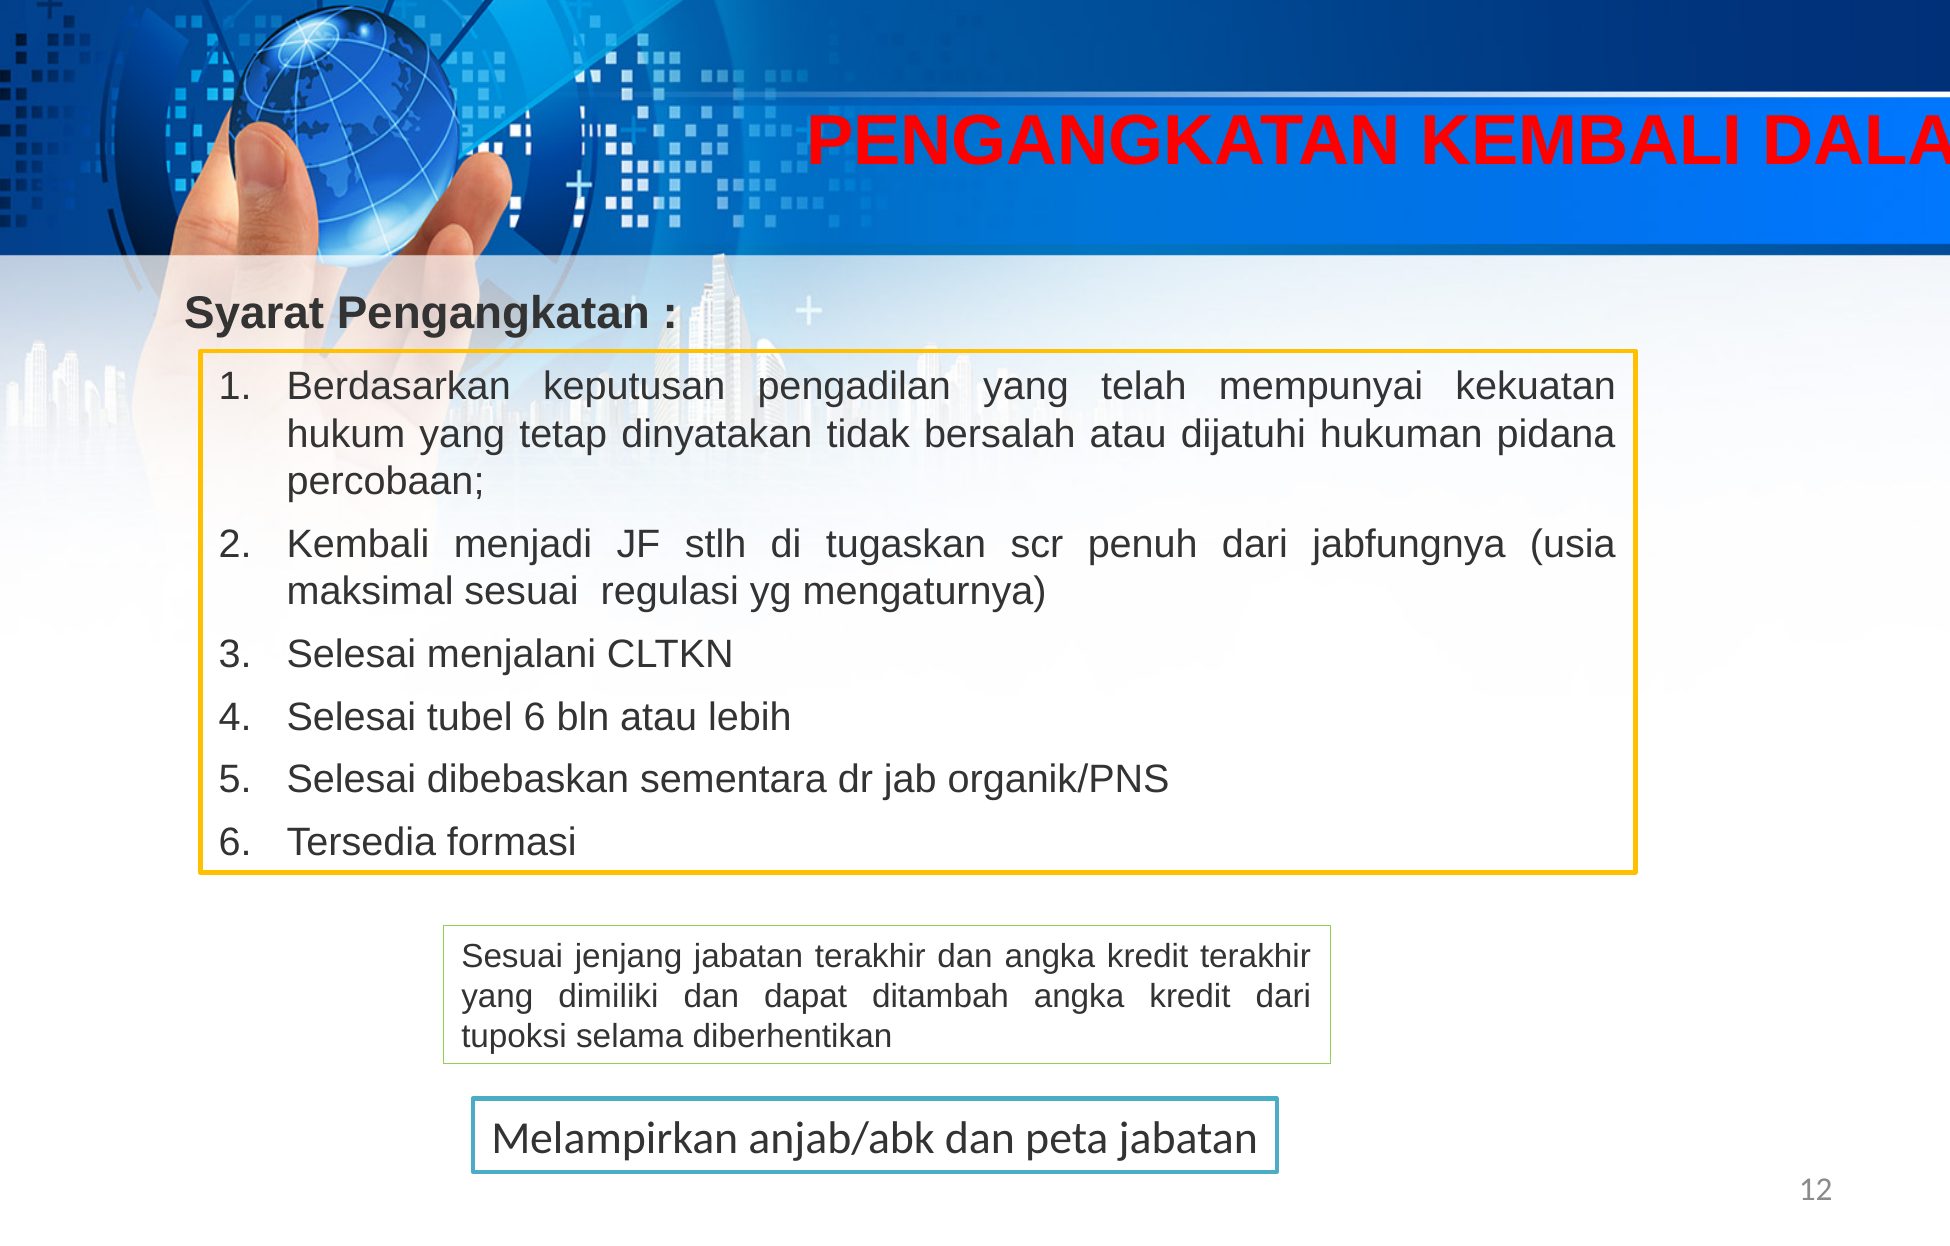

PENGANGKATAN KEMBALI DALAM JF
Syarat Pengangkatan :
Berdasarkan keputusan pengadilan yang telah mempunyai kekuatan hukum yang tetap dinyatakan tidak bersalah atau dijatuhi hukuman pidana percobaan;
Kembali menjadi JF stlh di tugaskan scr penuh dari jabfungnya (usia maksimal sesuai  regulasi yg mengaturnya)
Selesai menjalani CLTKN
Selesai tubel 6 bln atau lebih
Selesai dibebaskan sementara dr jab organik/PNS
Tersedia formasi

Sesuai jenjang jabatan terakhir dan angka kredit terakhir yang dimiliki dan dapat ditambah angka kredit dari tupoksi selama diberhentikan

Melampirkan anjab/abk dan peta jabatan
12